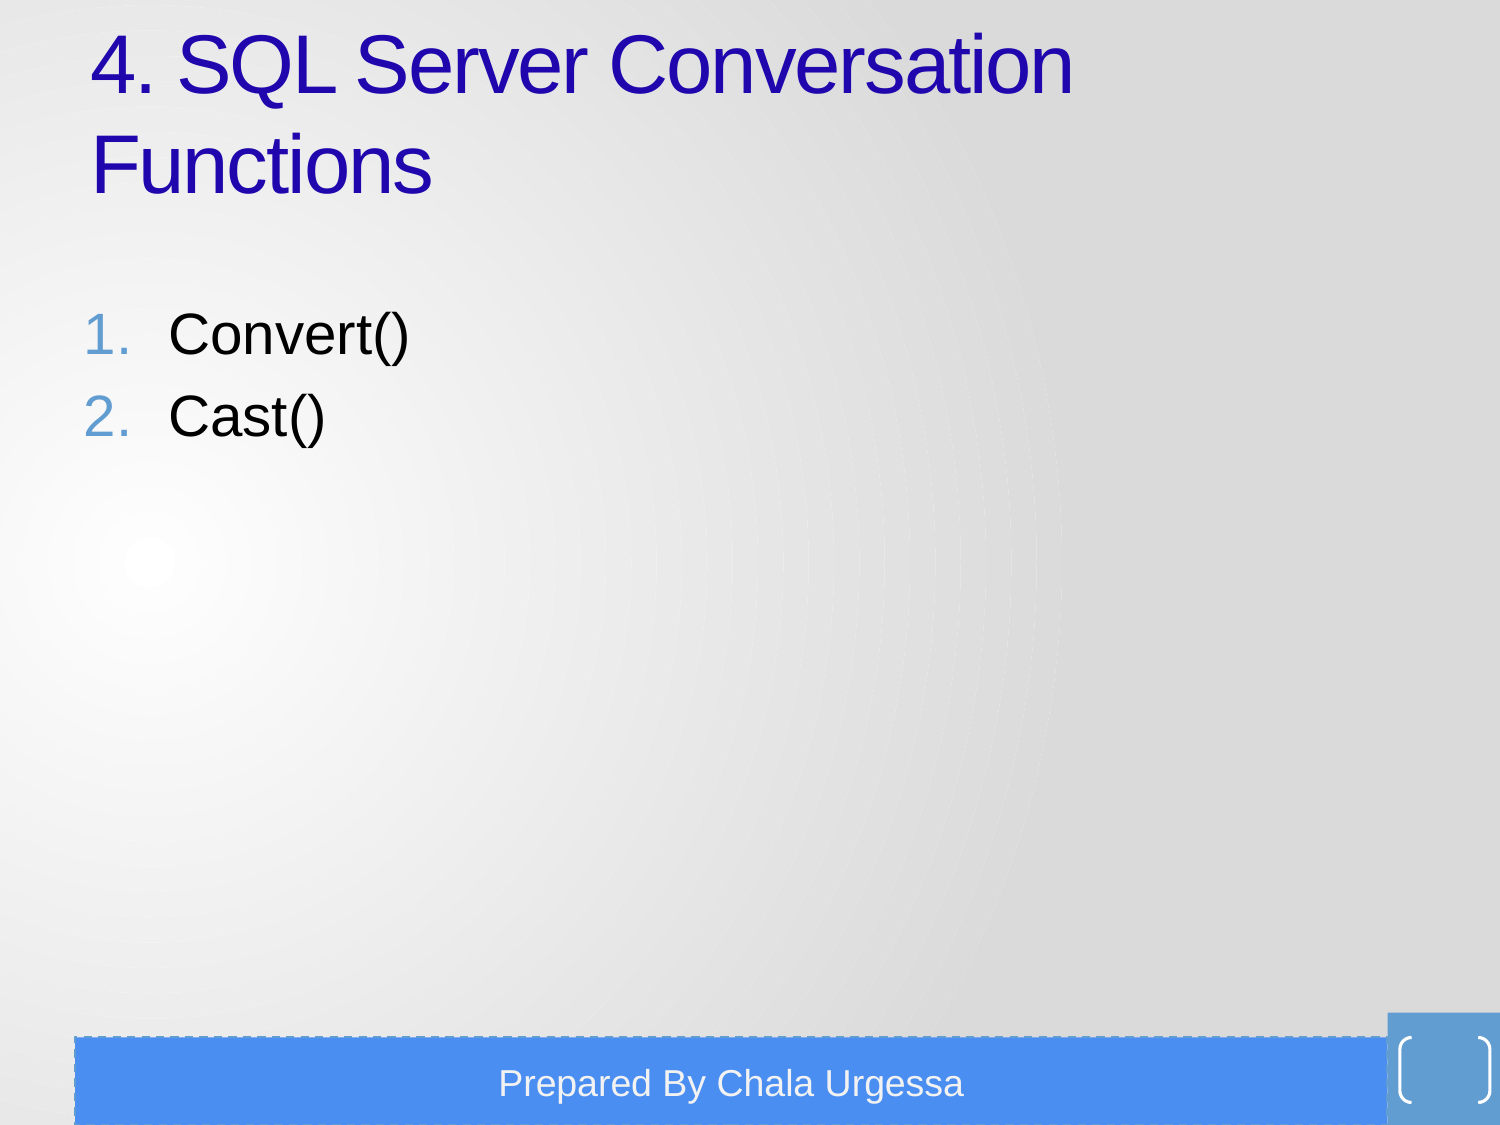

# 4. SQL Server Conversation Functions

Convert()
Cast()
55